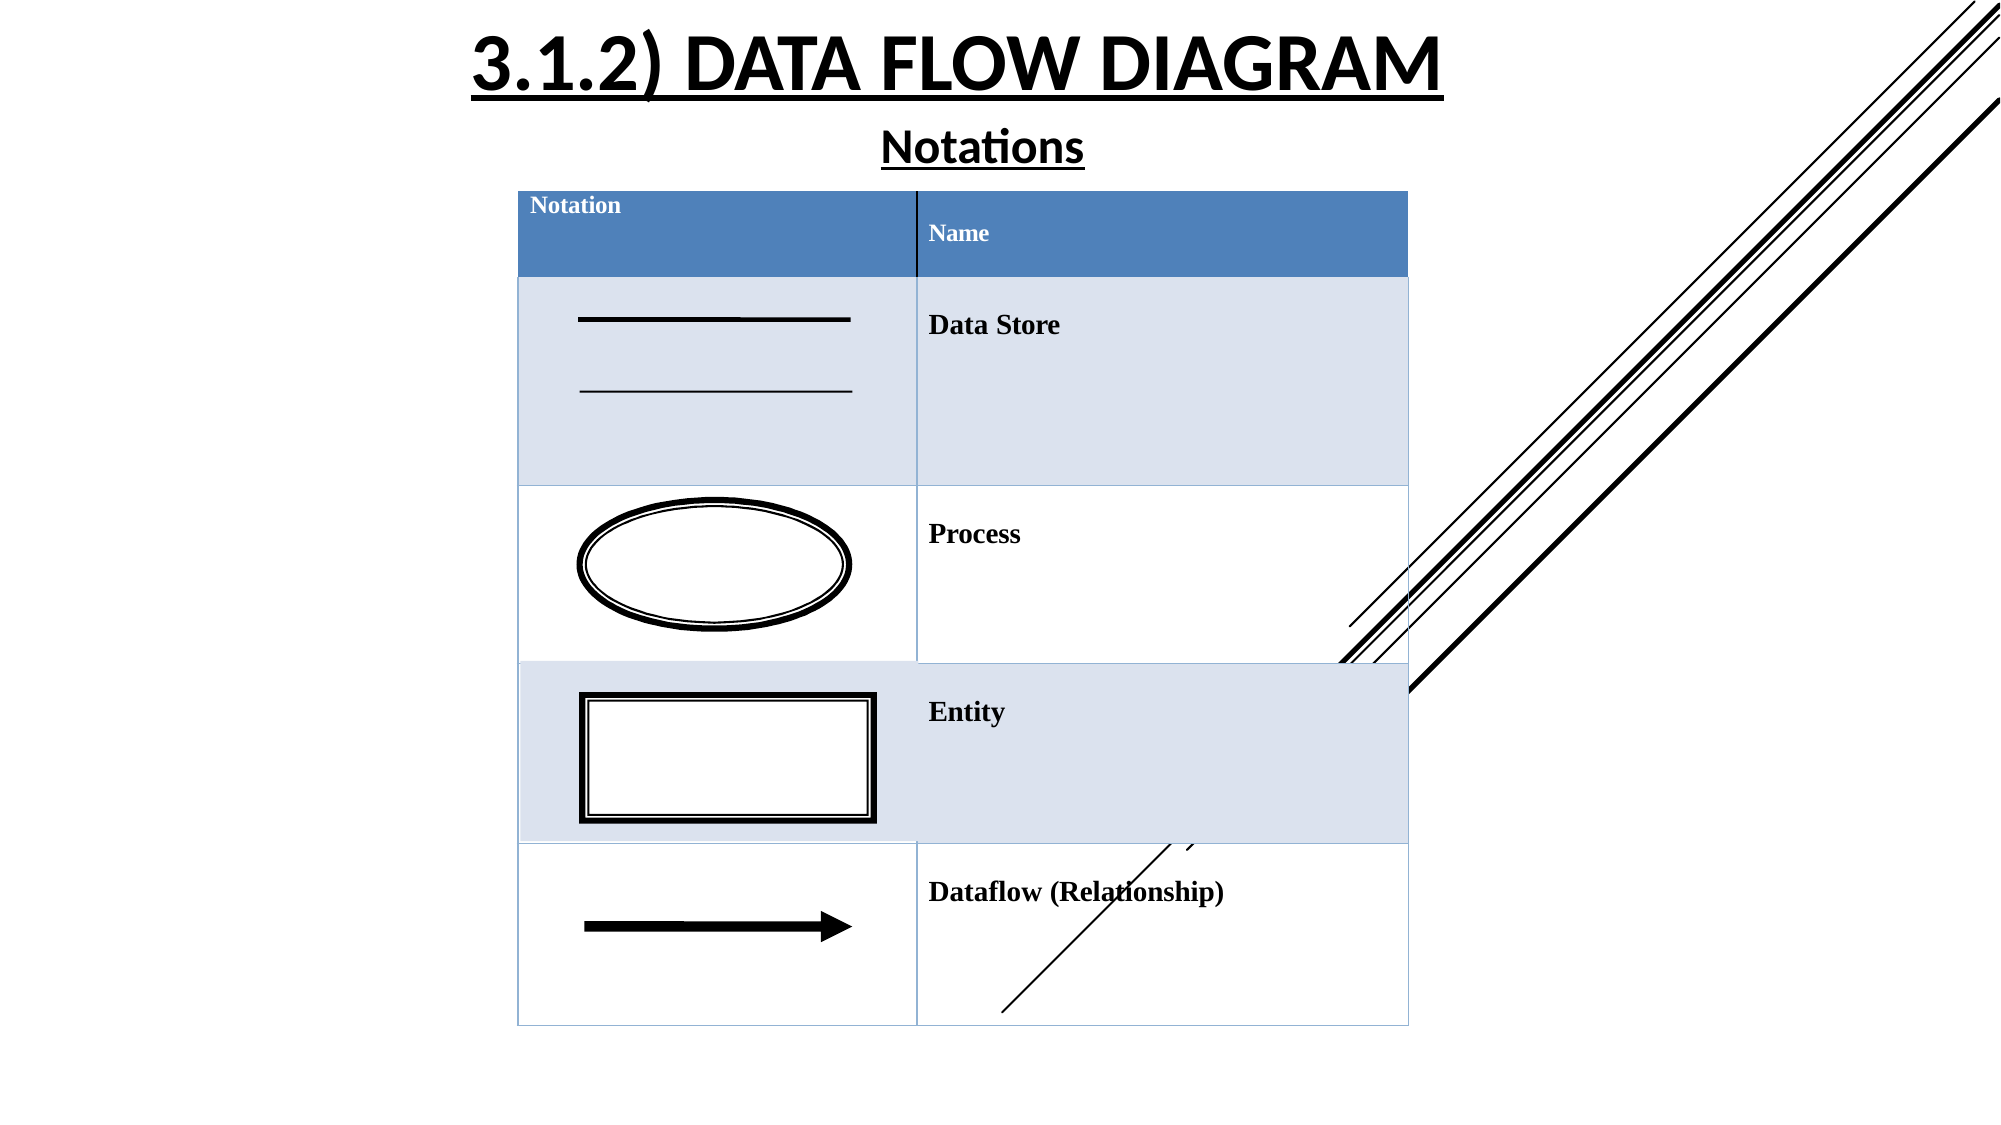

# 3.1.2) Data FLOW DIAGRAM
Notations
| Notation | Name |
| --- | --- |
|  | Data Store |
|  | Process |
|  | Entity |
|  | Dataflow (Relationship) |